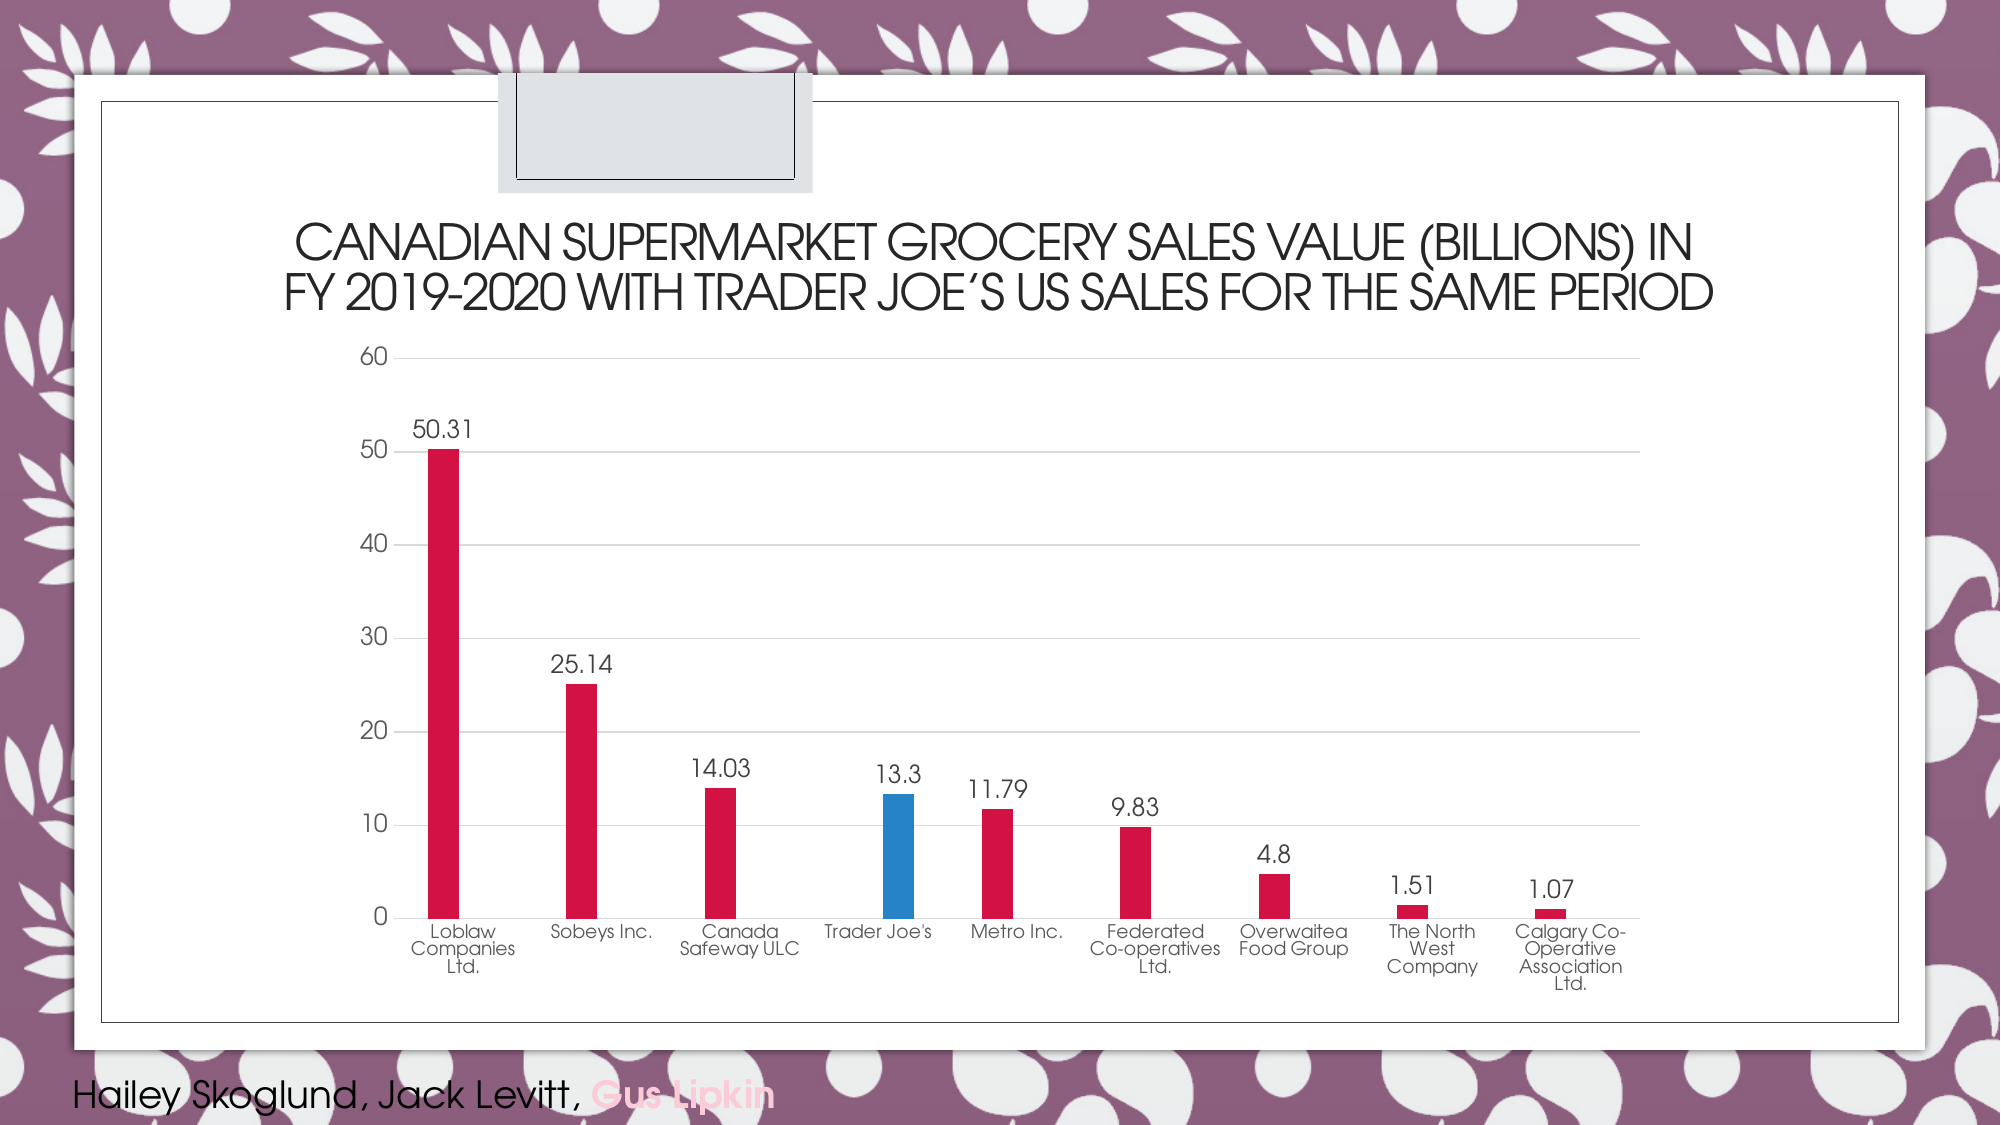

# Canadian Supermarket Grocery Sales Value (billions) in FY 2019-2020 With Trader Joe’s US sales for the same period

### Chart

| Category | Canadian | US |
|---|---|---|
| Loblaw Companies Ltd. | 50.31 | None |
| Sobeys Inc. | 25.14 | None |
| Canada Safeway ULC | 14.03 | None |
| Trader Joe's | None | 13.3 |
| Metro Inc. | 11.79 | None |
| Federated Co-operatives Ltd. | 9.83 | None |
| Overwaitea Food Group | 4.8 | None |
| The North West Company | 1.51 | None |
| Calgary Co-Operative Association Ltd. | 1.07 | None |
Hailey Skoglund, Jack Levitt, Gus Lipkin